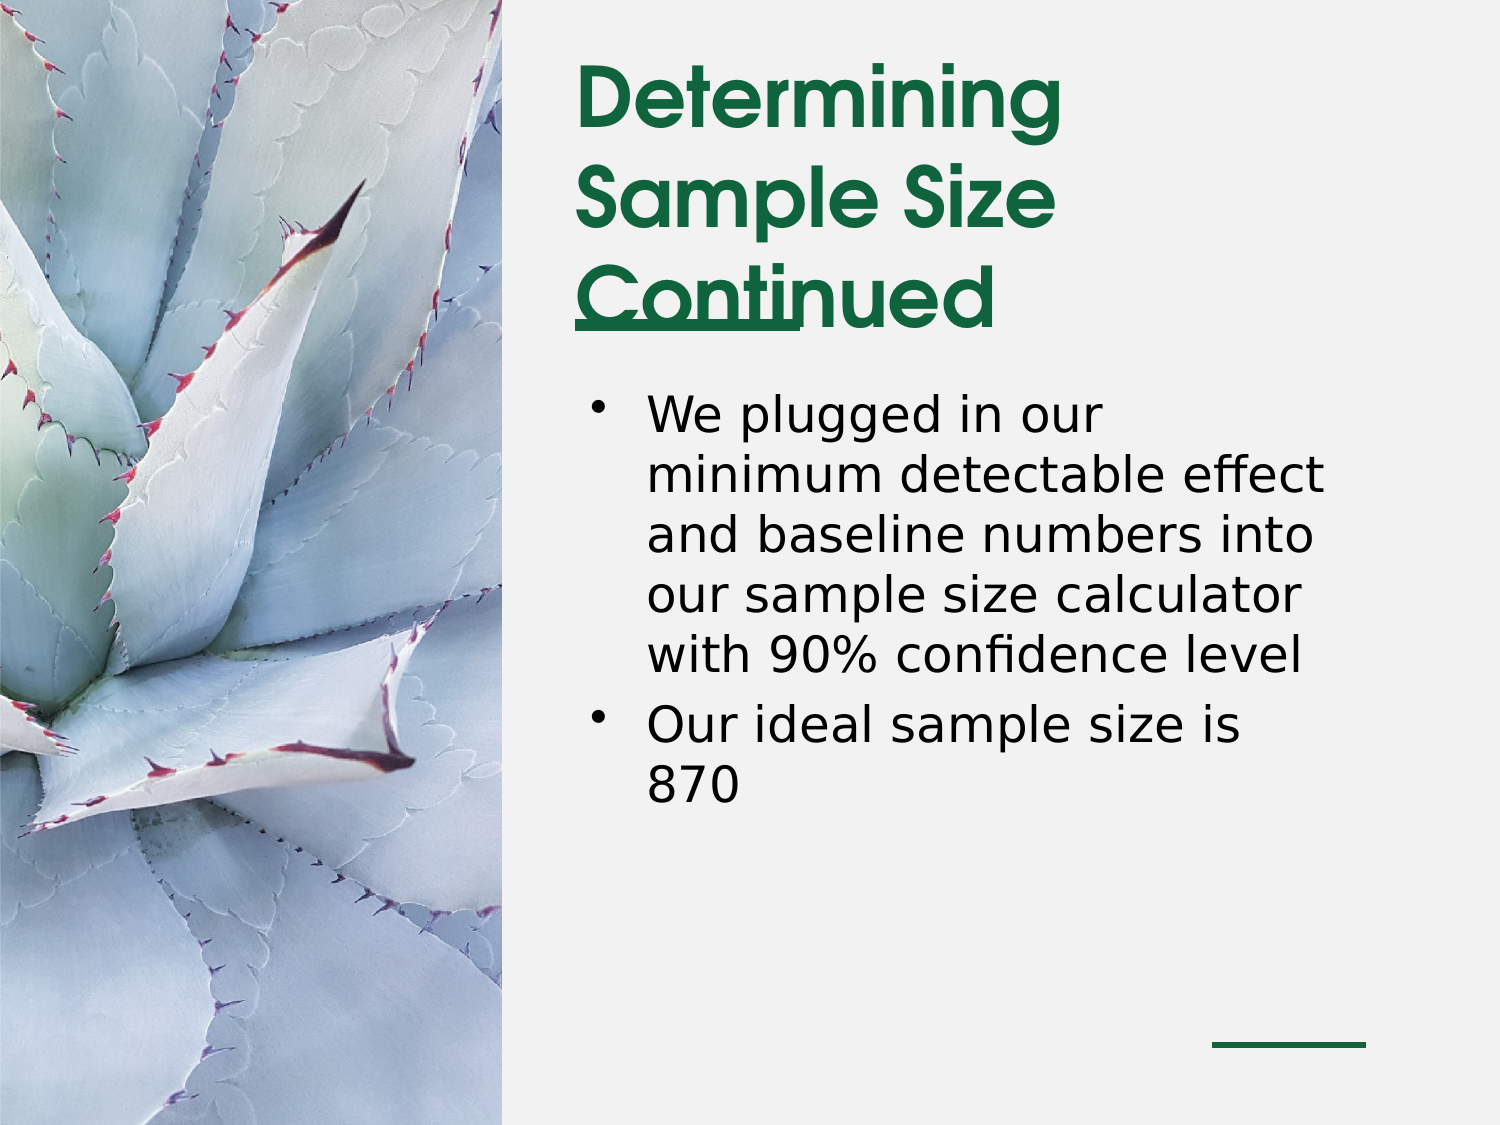

# Determining Sample Size Continued
We plugged in our minimum detectable effect and baseline numbers into our sample size calculator with 90% confidence level
Our ideal sample size is 870